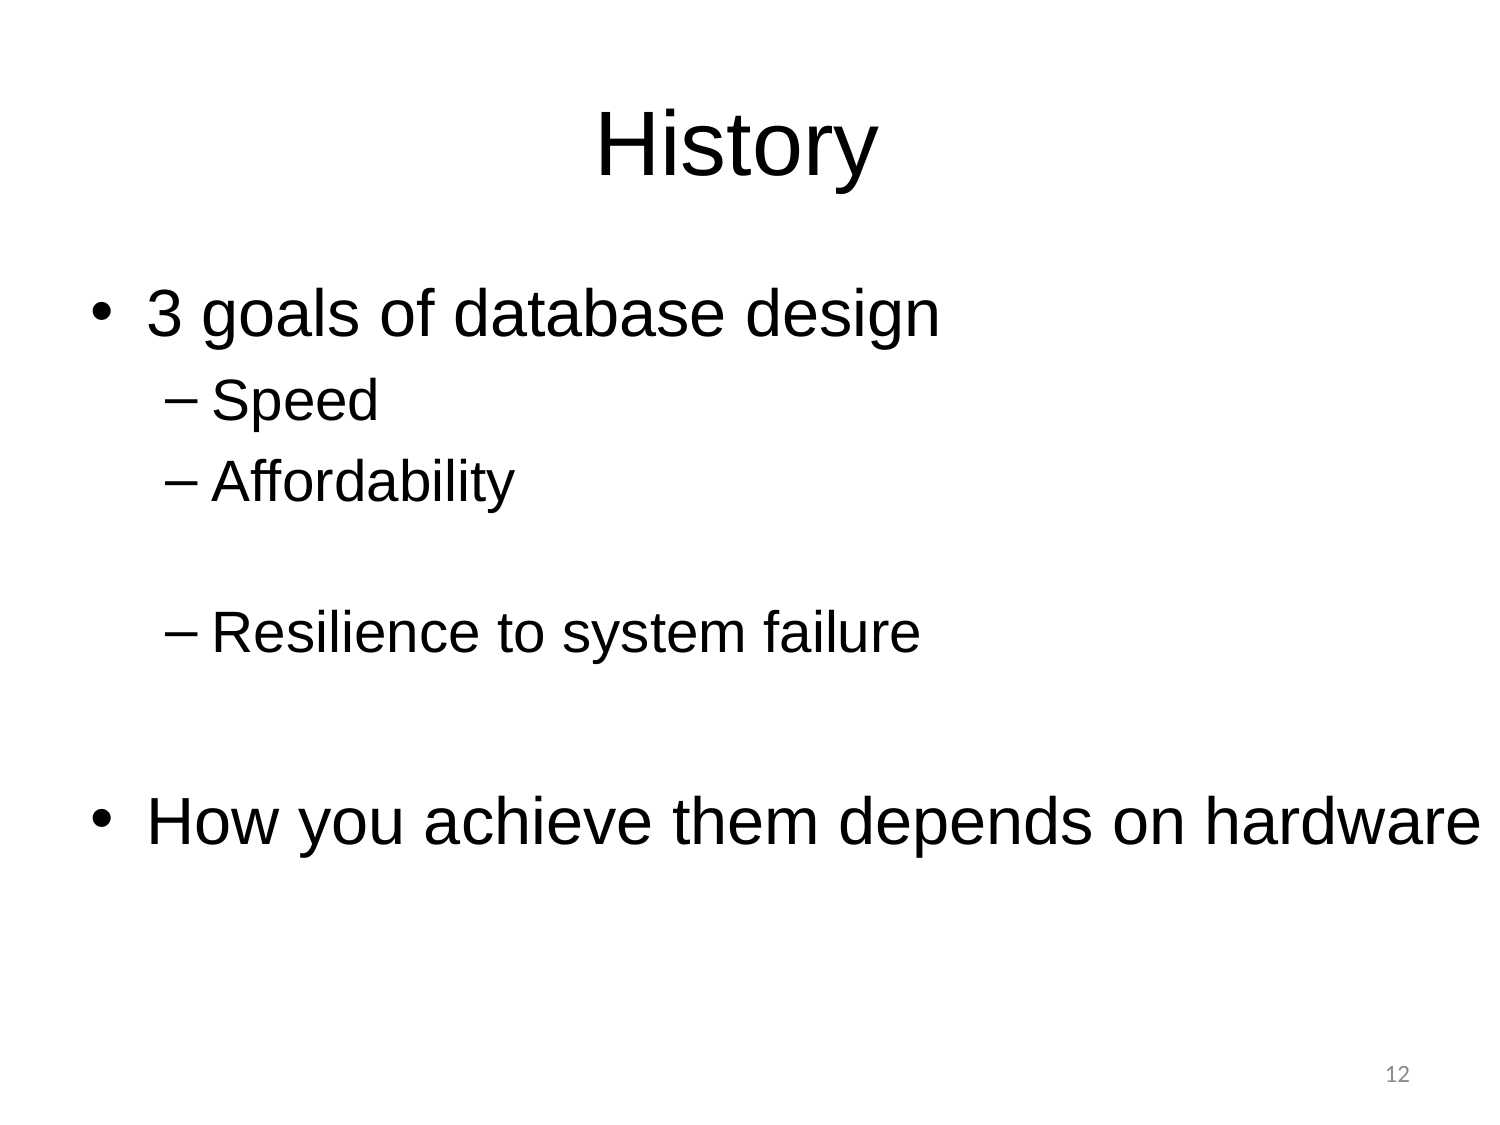

# History
3 goals of database design
Speed
Affordability
Resilience to system failure

How you achieve them depends on hardware

12